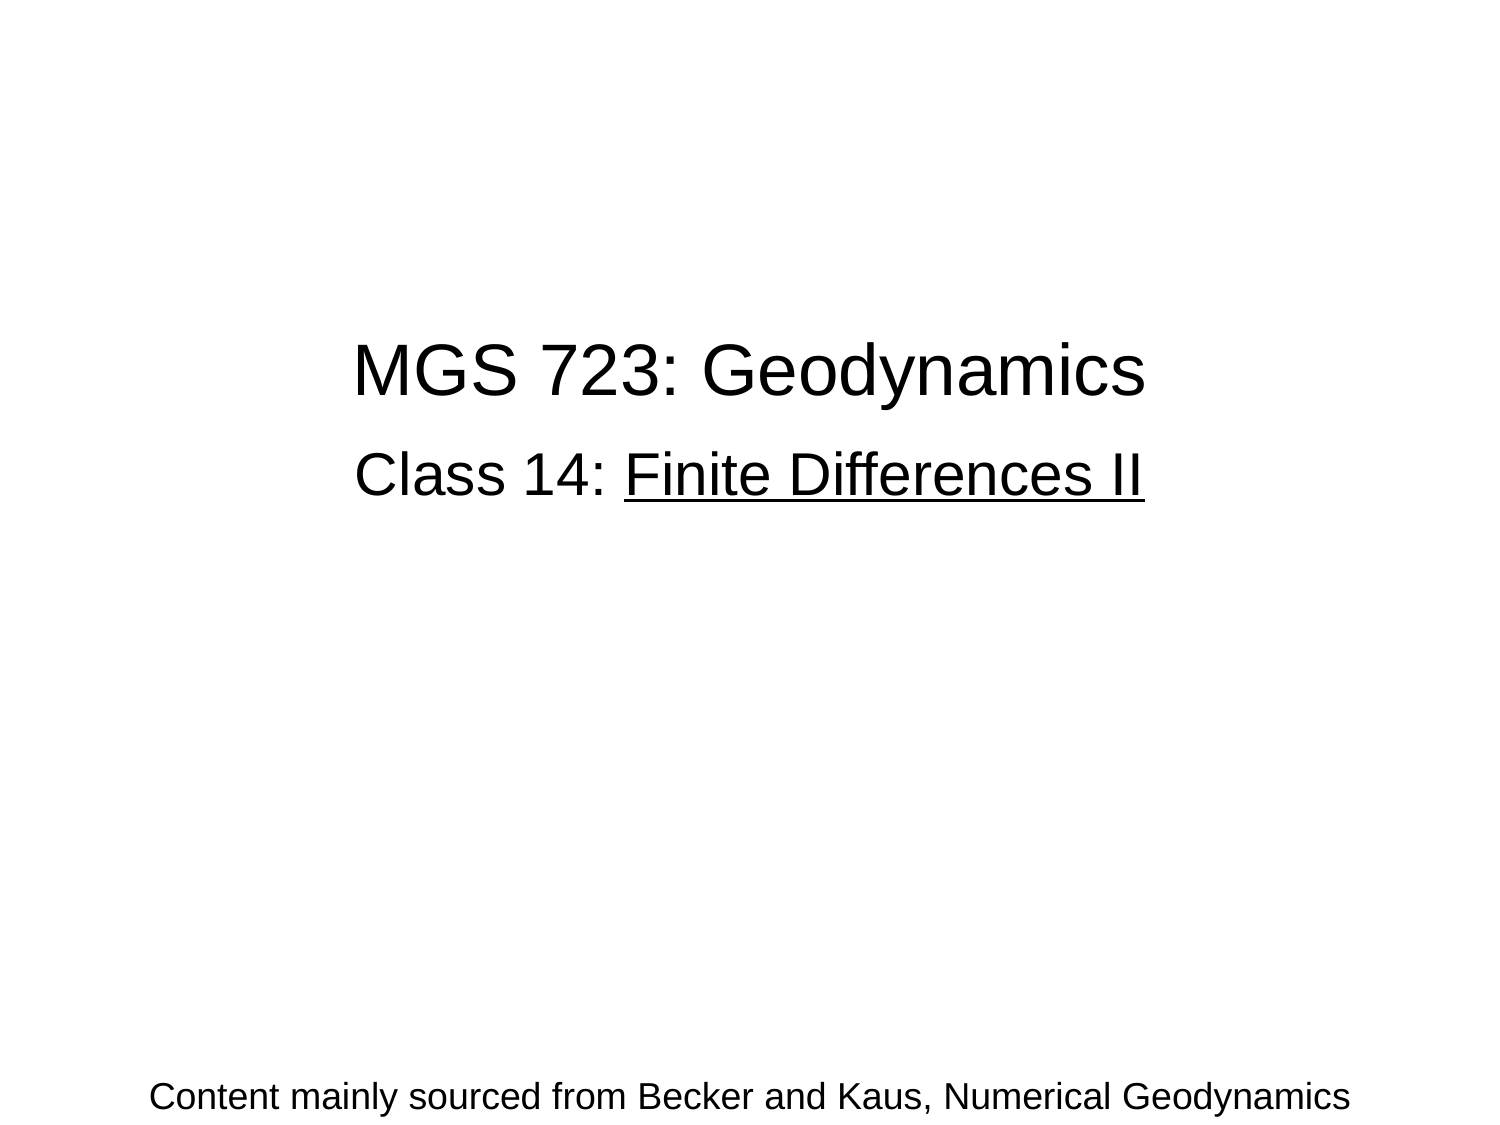

MGS 723: Geodynamics

Class 14: Finite Differences II
Content mainly sourced from Becker and Kaus, Numerical Geodynamics